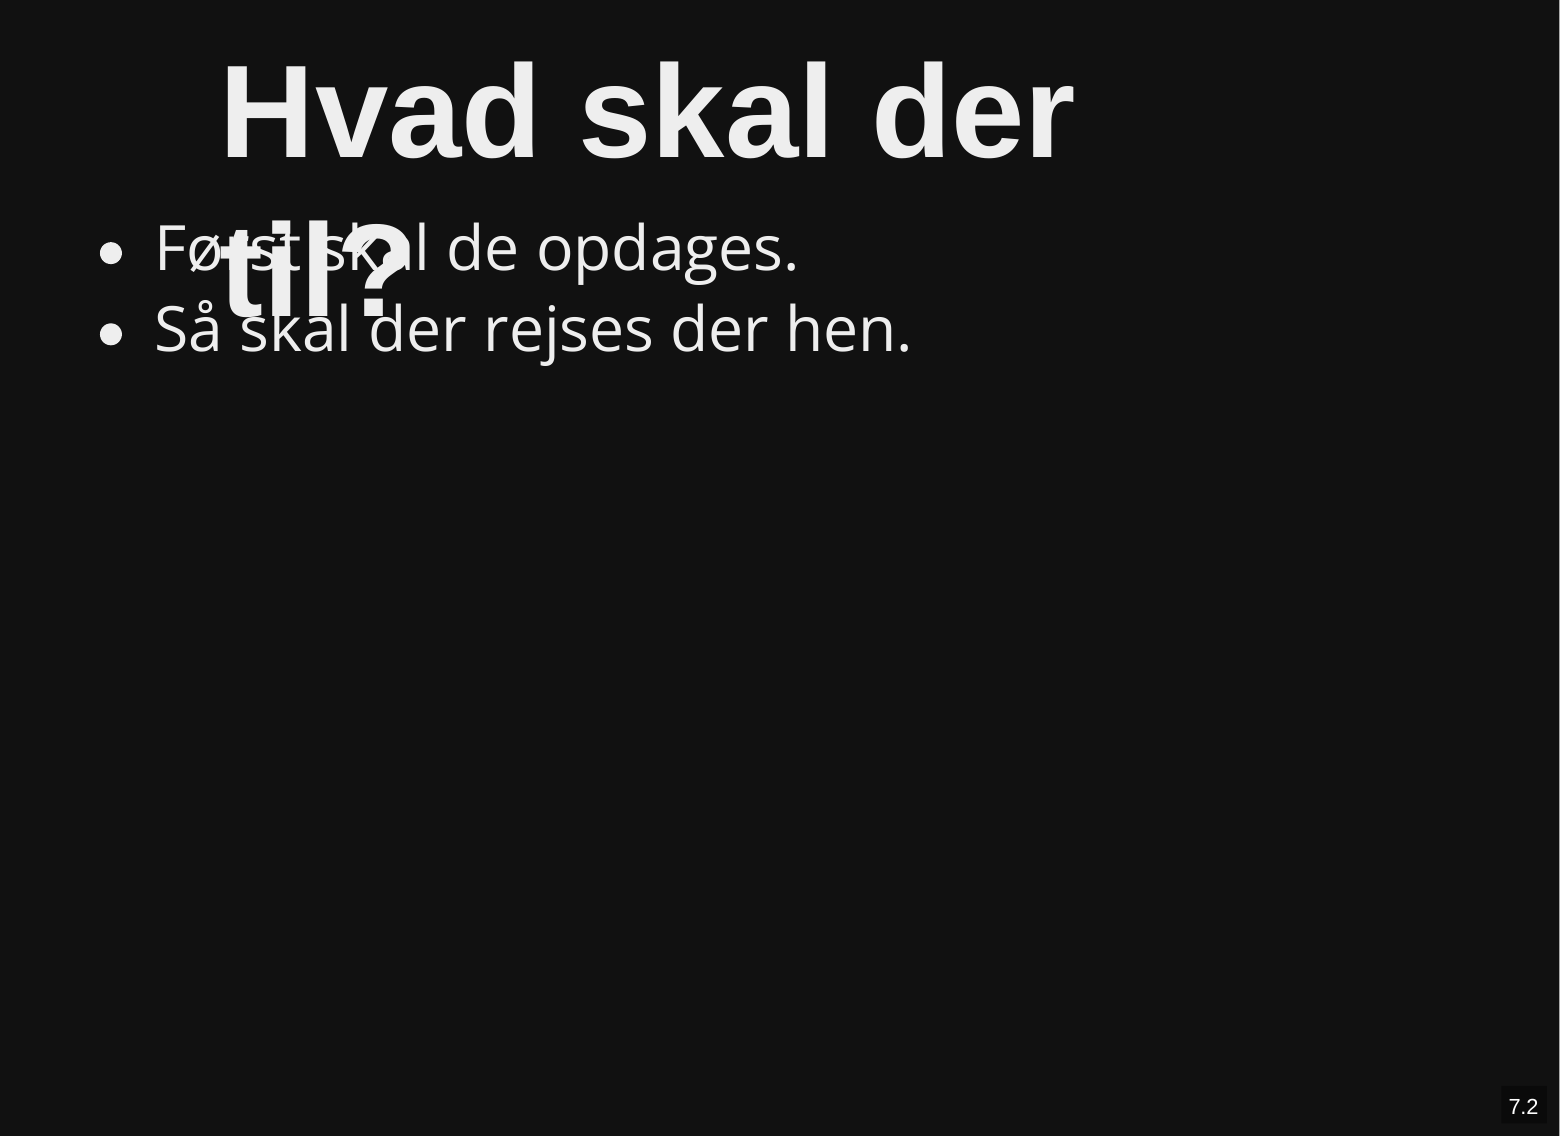

Hvad skal der til?
Først skal de opdages.

Så skal der rejses der hen.

7.2